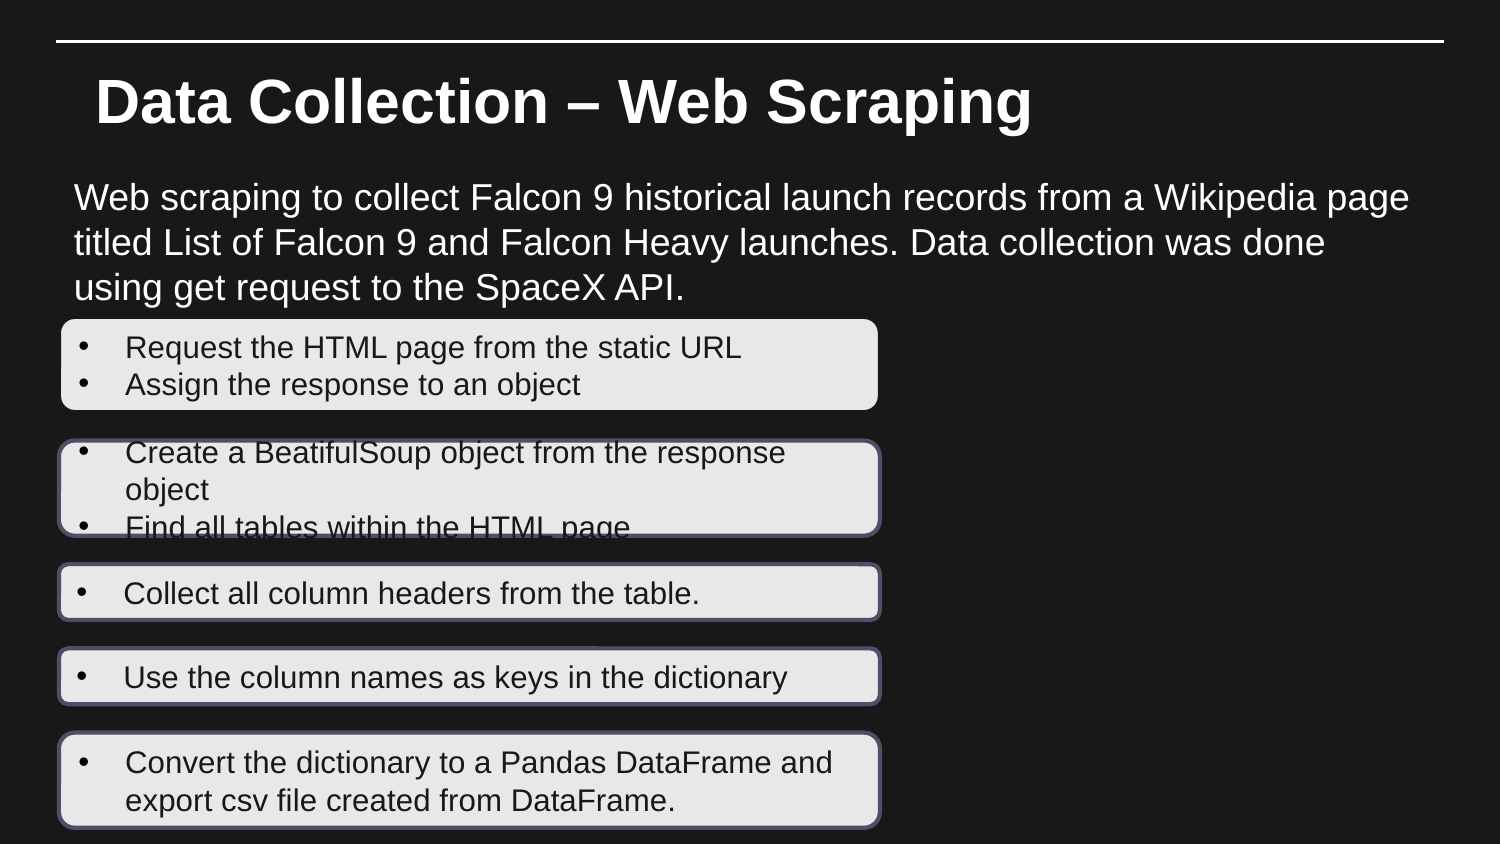

# Data Collection – Web Scraping
Web scraping to collect Falcon 9 historical launch records from a Wikipedia page titled List of Falcon 9 and Falcon Heavy launches. Data collection was done using get request to the SpaceX API.
Request the HTML page from the static URL
Assign the response to an object
Create a BeatifulSoup object from the response object
Find all tables within the HTML page
Collect all column headers from the table.
Use the column names as keys in the dictionary
Convert the dictionary to a Pandas DataFrame and export csv file created from DataFrame.